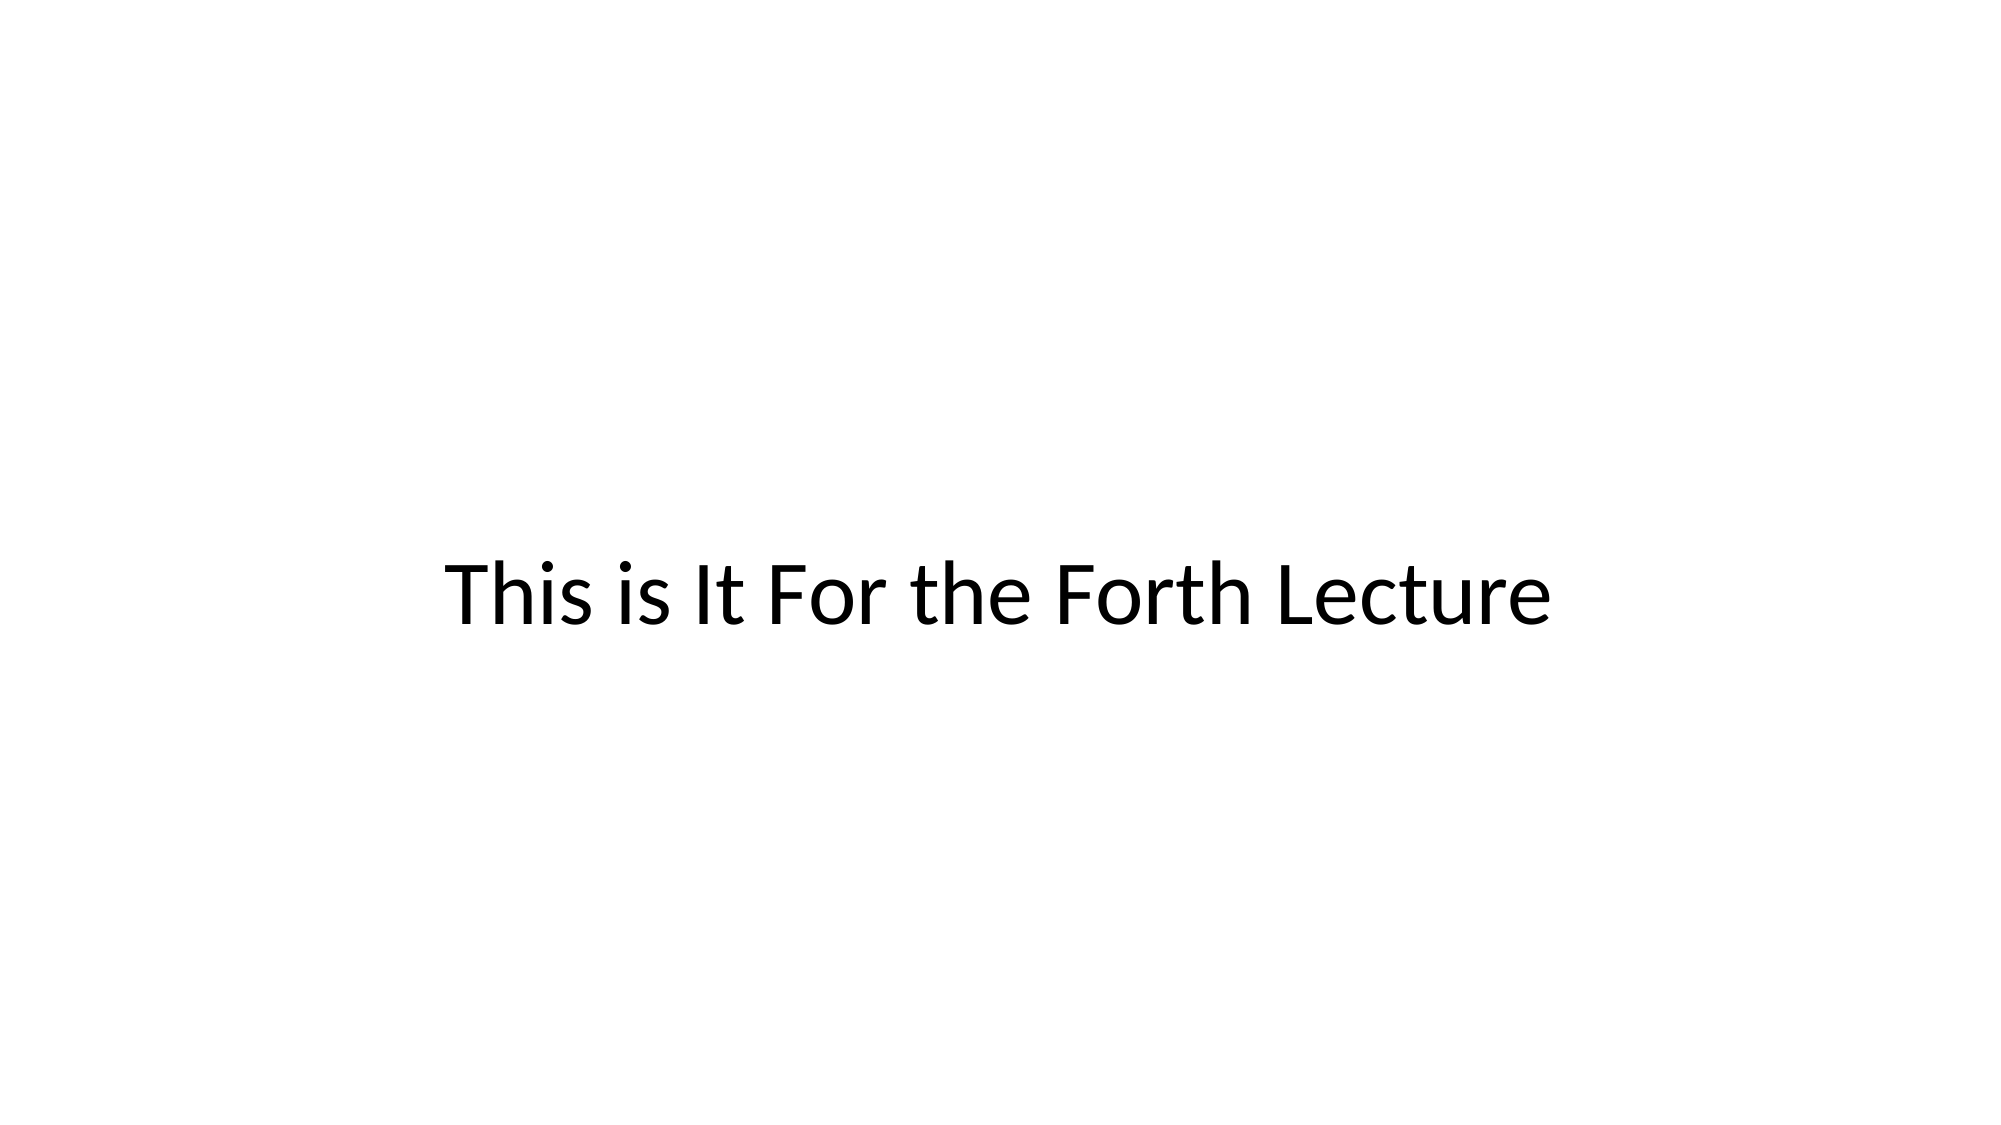

# This is It For the Forth Lecture